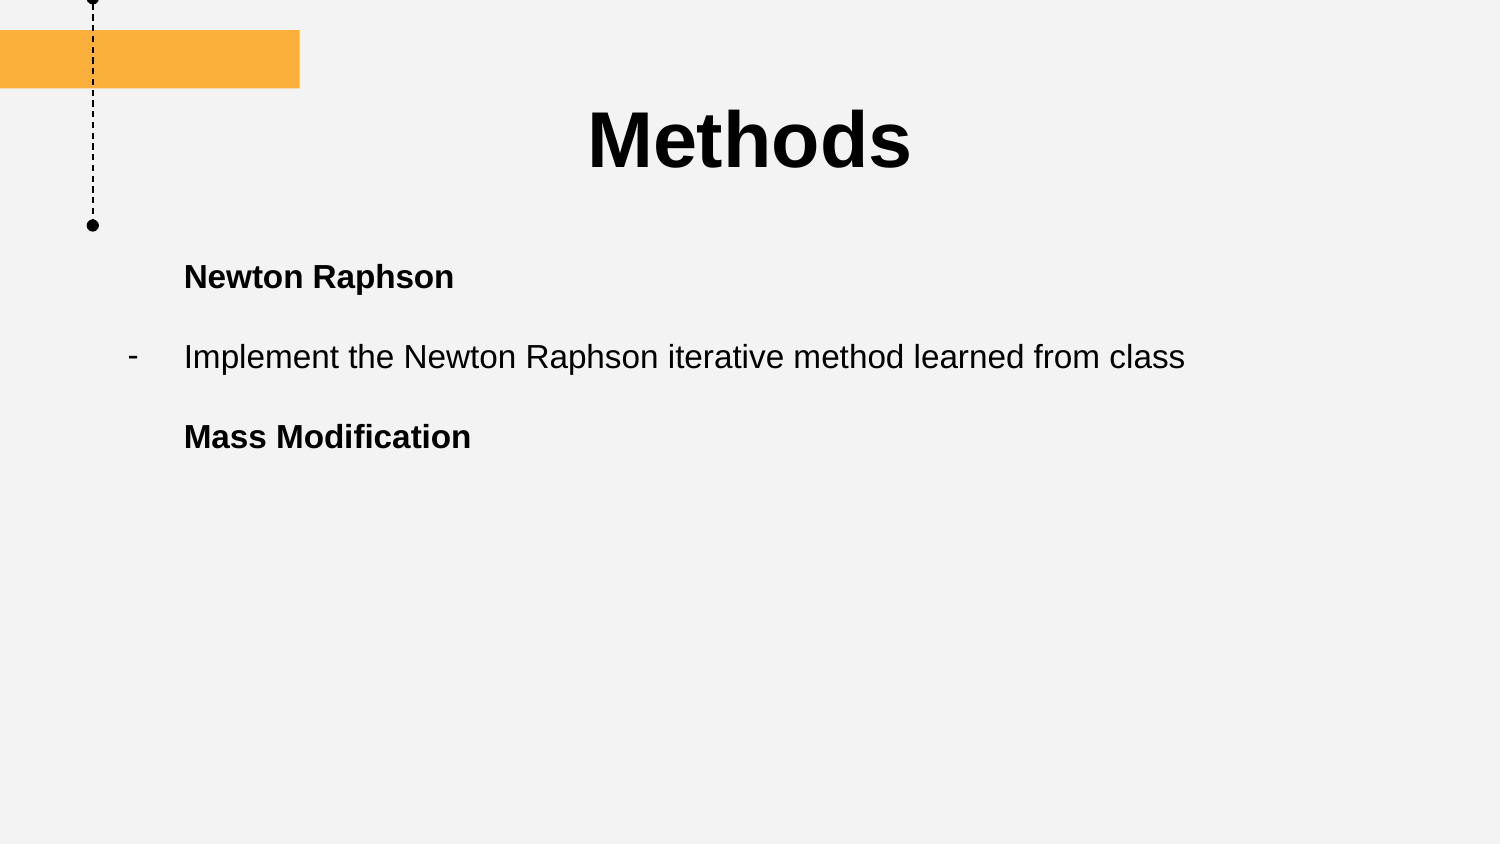

# Methods
Newton Raphson

Implement the Newton Raphson iterative method learned from class

Mass Modification